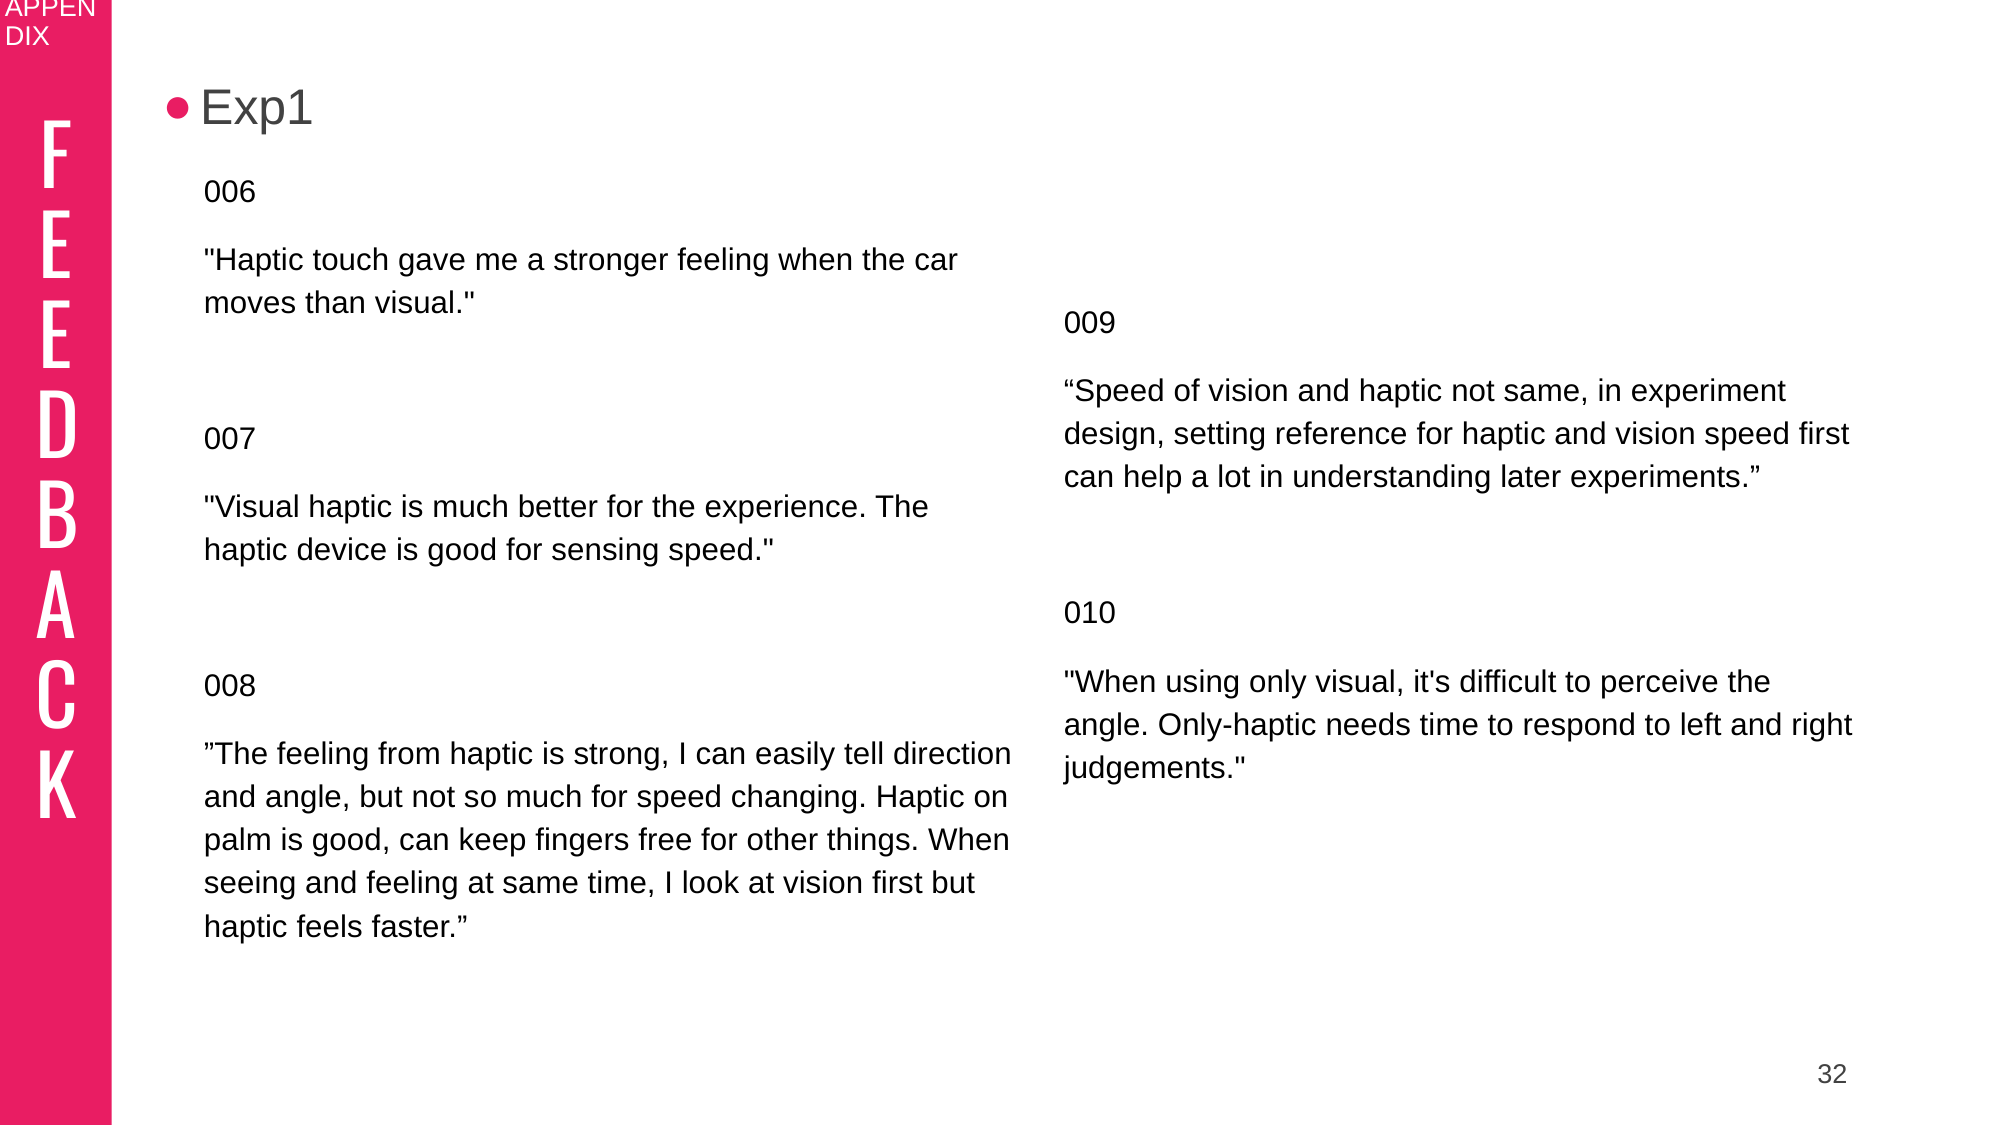

APPENDIX
Exp1
# FEEDBACK
006
"Haptic touch gave me a stronger feeling when the car moves than visual."

007
"Visual haptic is much better for the experience. The haptic device is good for sensing speed."

008
”The feeling from haptic is strong, I can easily tell direction and angle, but not so much for speed changing. Haptic on palm is good, can keep fingers free for other things. When seeing and feeling at same time, I look at vision first but haptic feels faster.”
009
“Speed of vision and haptic not same, in experiment design, setting reference for haptic and vision speed first can help a lot in understanding later experiments.”

010
"When using only visual, it's difficult to perceive the angle. Only-haptic needs time to respond to left and right judgements."
32